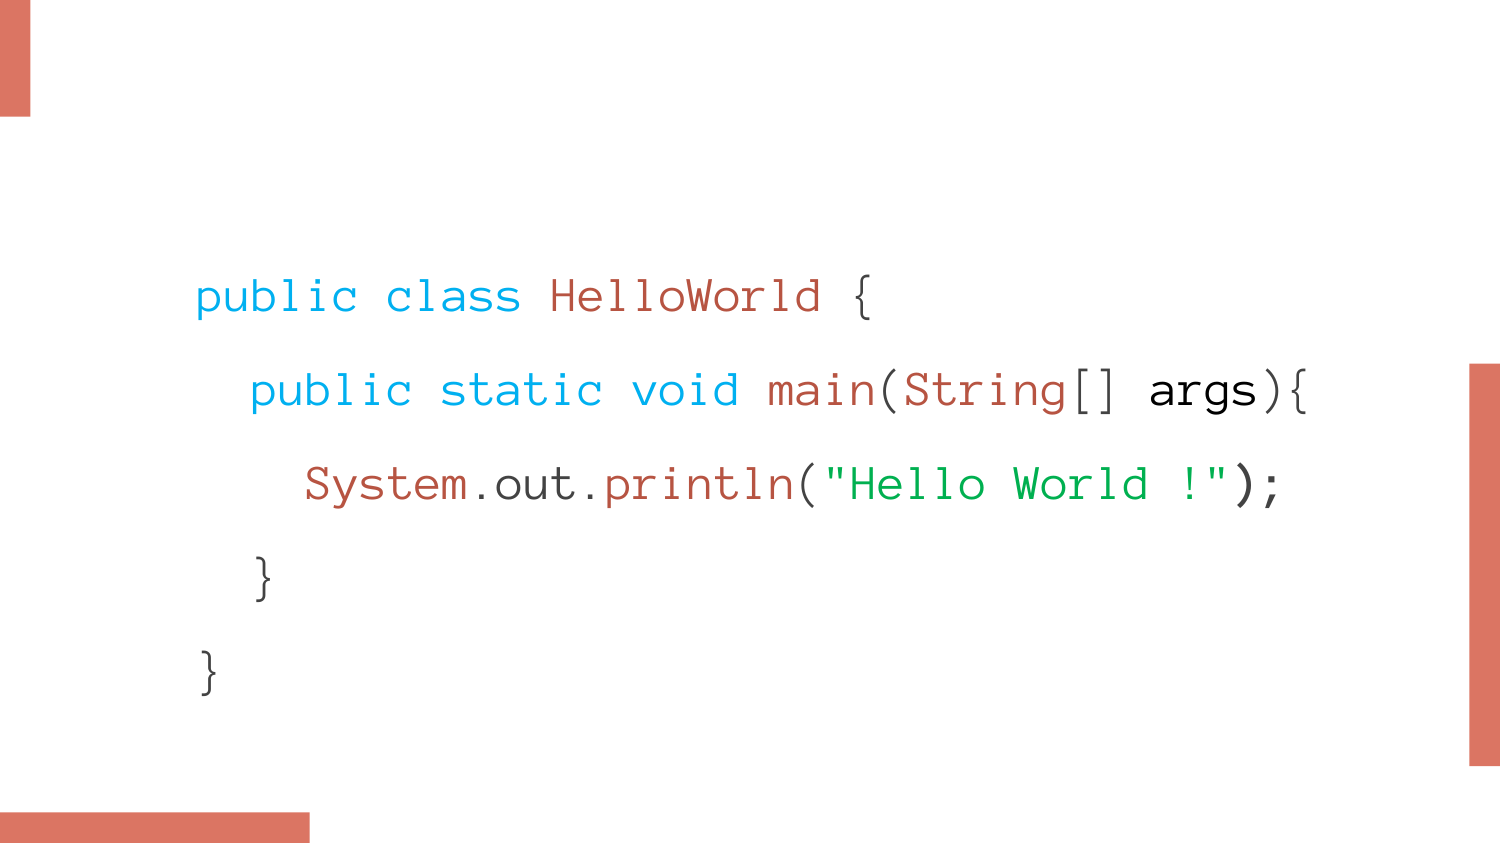

public class HelloWorld {
  public static void main(String[] args){
    System.out.println("Hello World !");
  }
}